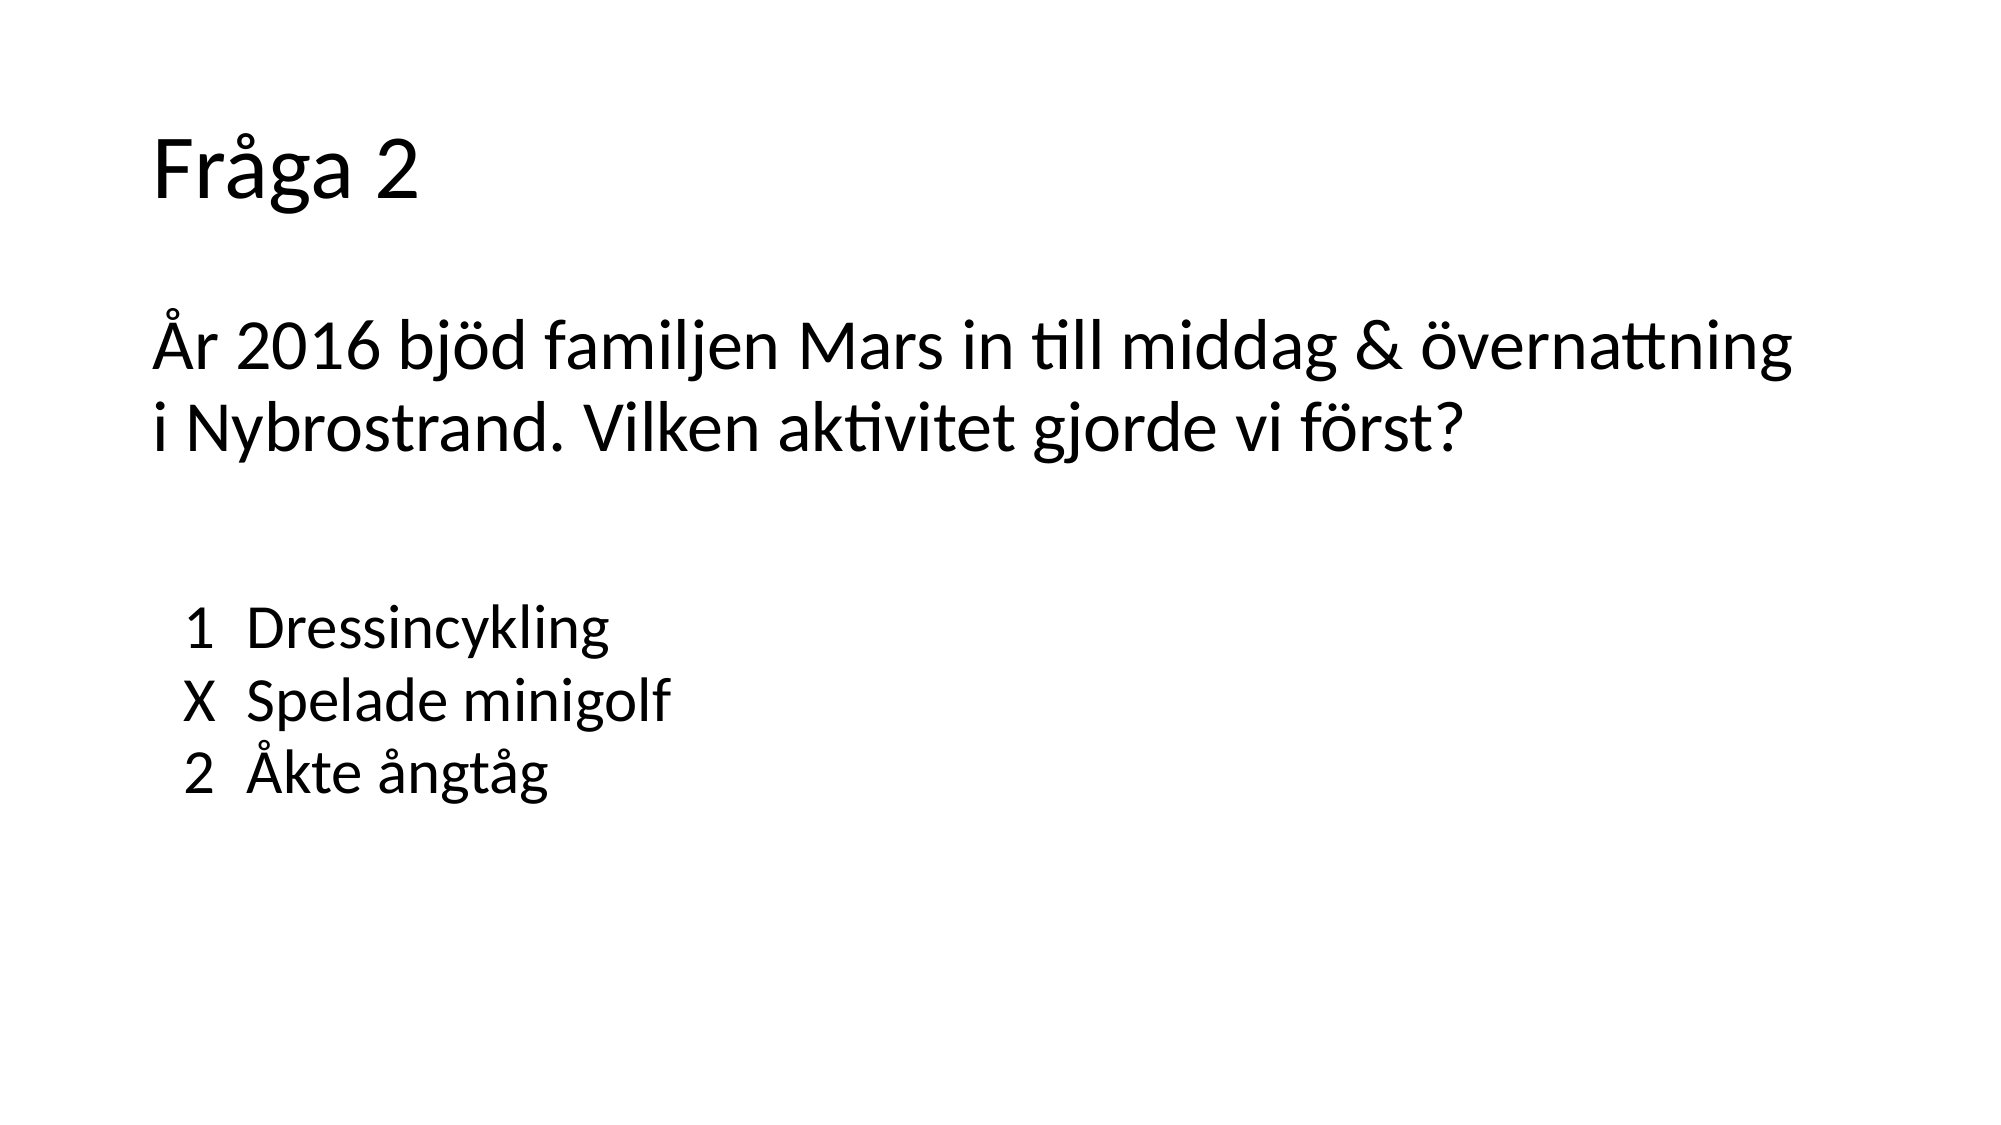

# Fråga 2
År 2016 bjöd familjen Mars in till middag & övernattning
i Nybrostrand. Vilken aktivitet gjorde vi först?

	1	Dressincykling
	X	Spelade minigolf
	2	Åkte ångtåg